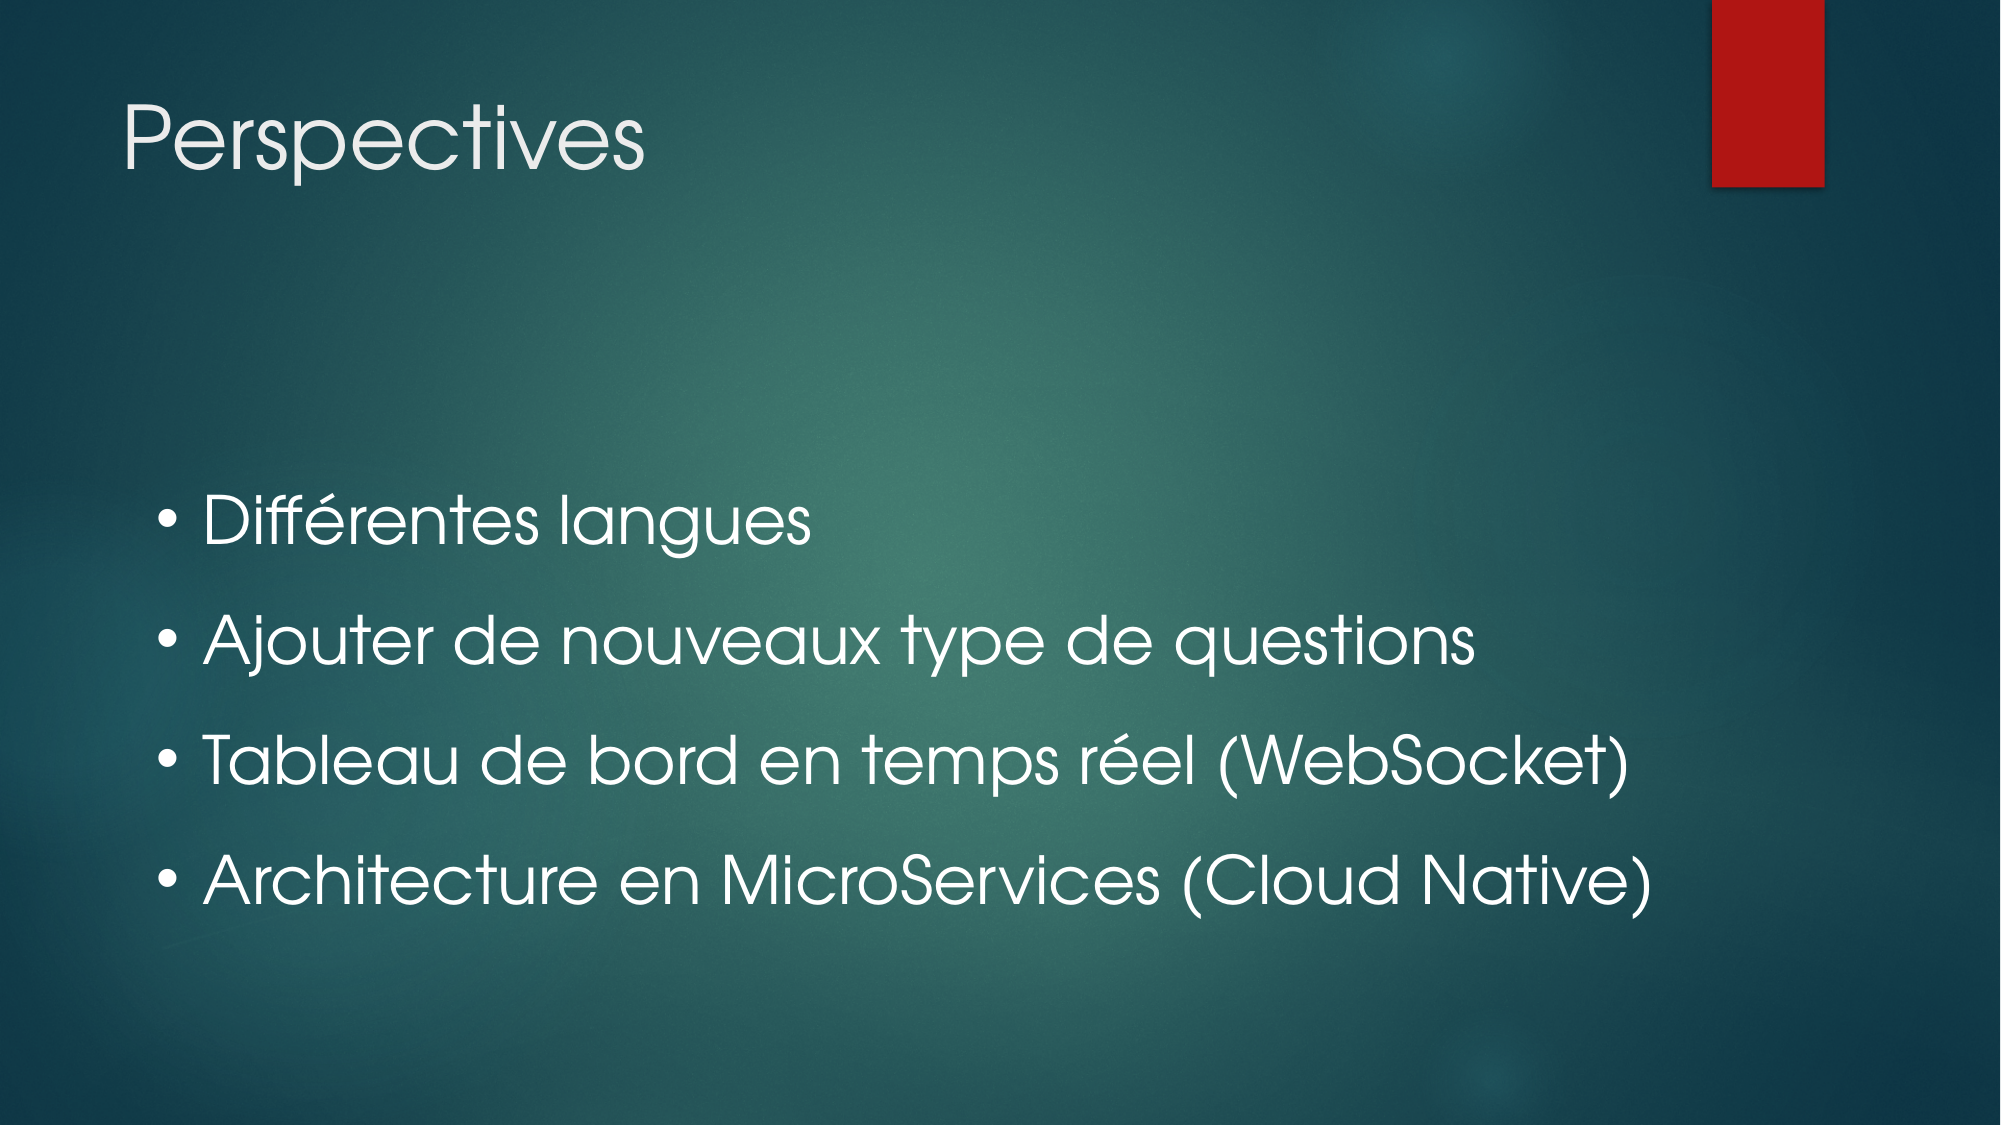

# Perspectives
Différentes langues
Ajouter de nouveaux type de questions
Tableau de bord en temps réel (WebSocket)
Architecture en MicroServices (Cloud Native)